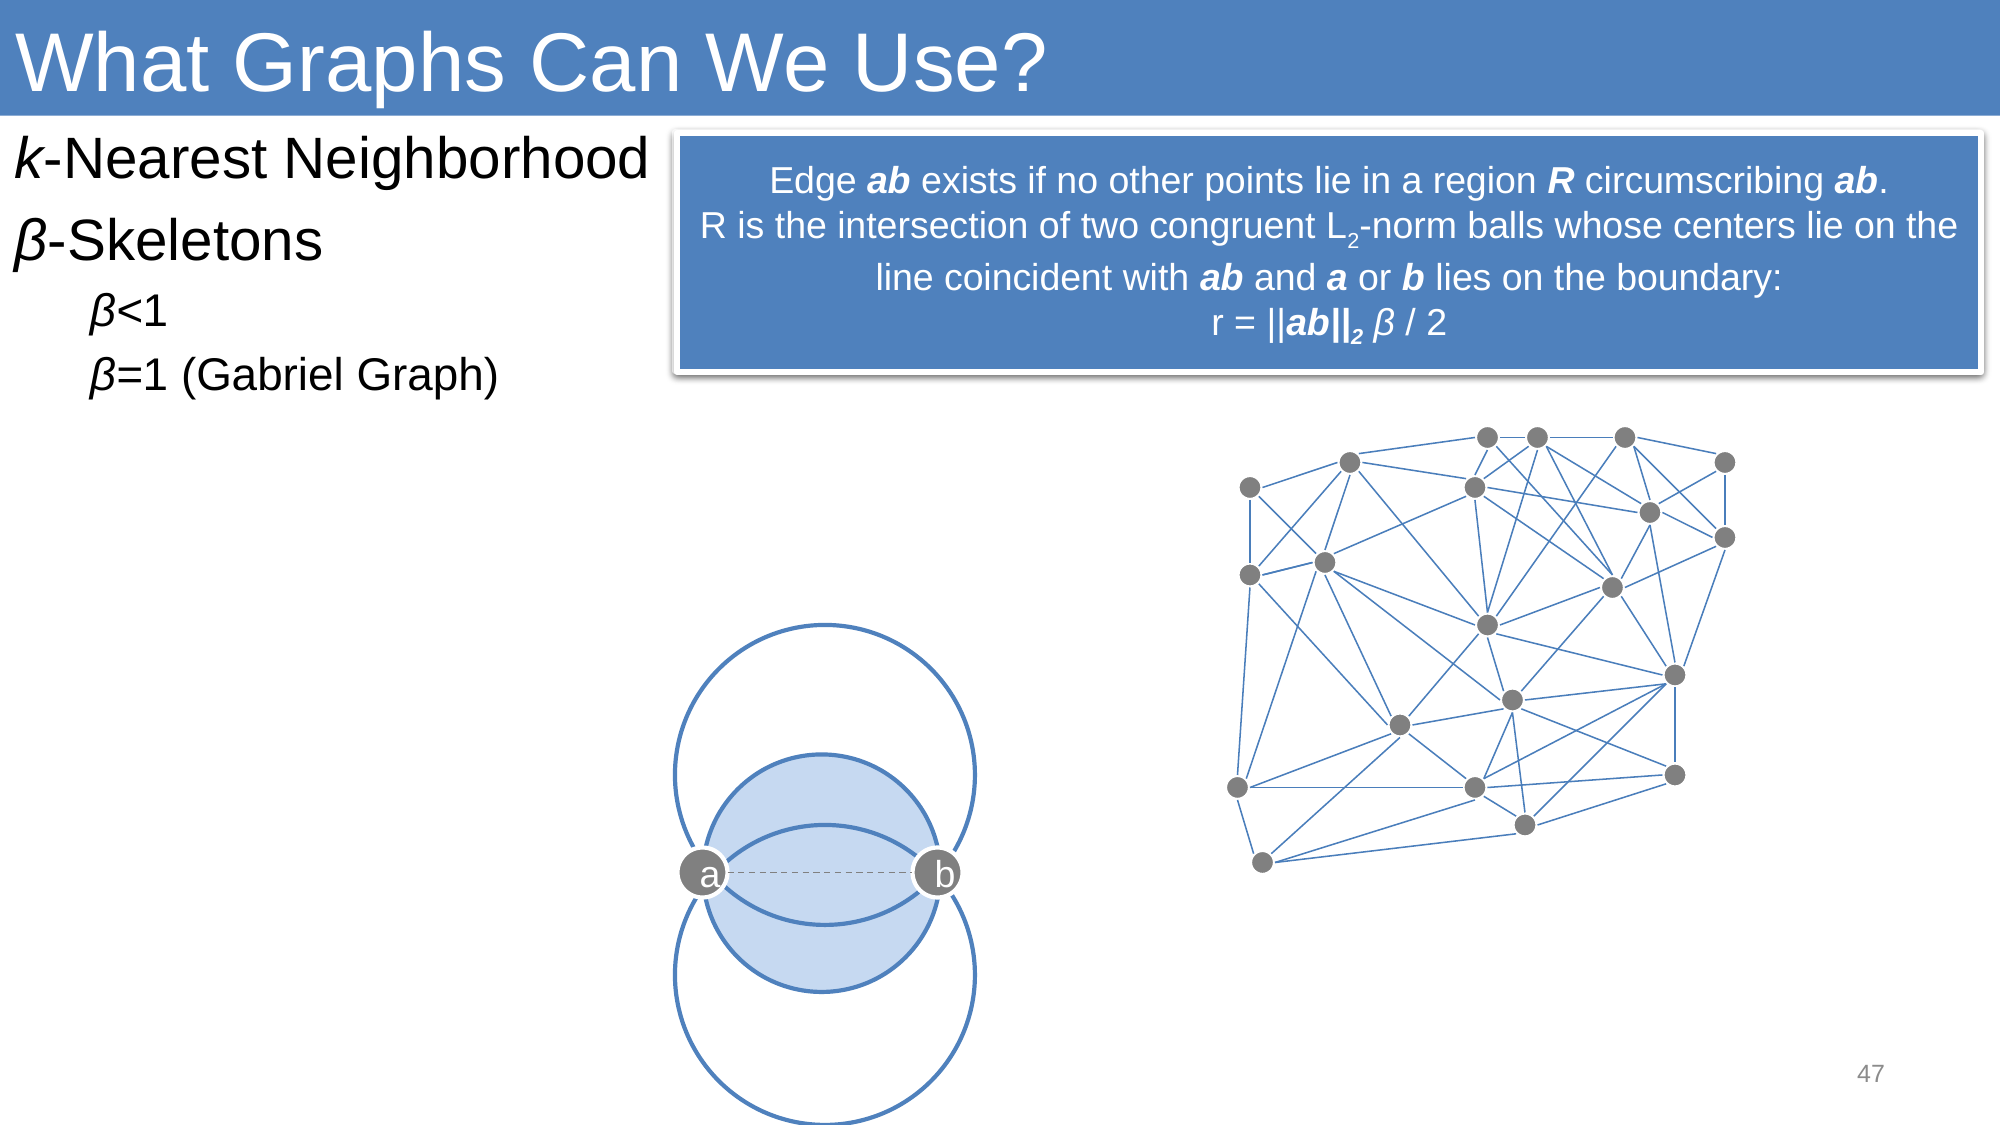

# What Graphs Can We Use?
k-Nearest Neighborhood
β-Skeletons
β<1
β=1 (Gabriel Graph)

Edge ab exists if no other points lie in a region R circumscribing ab.
R is the intersection of all L2-norm balls with a and b on the boundary and whose radius r is defined by:
r = ||ab||2 / 2β
Edge ab exists if no other points lie in a region R circumscribing ab.
R is the intersection of two congruent L2-norm balls whose centers lie on the line coincident with ab and a or b lies on the boundary:
r = ||ab||2 β / 2

a
b
47